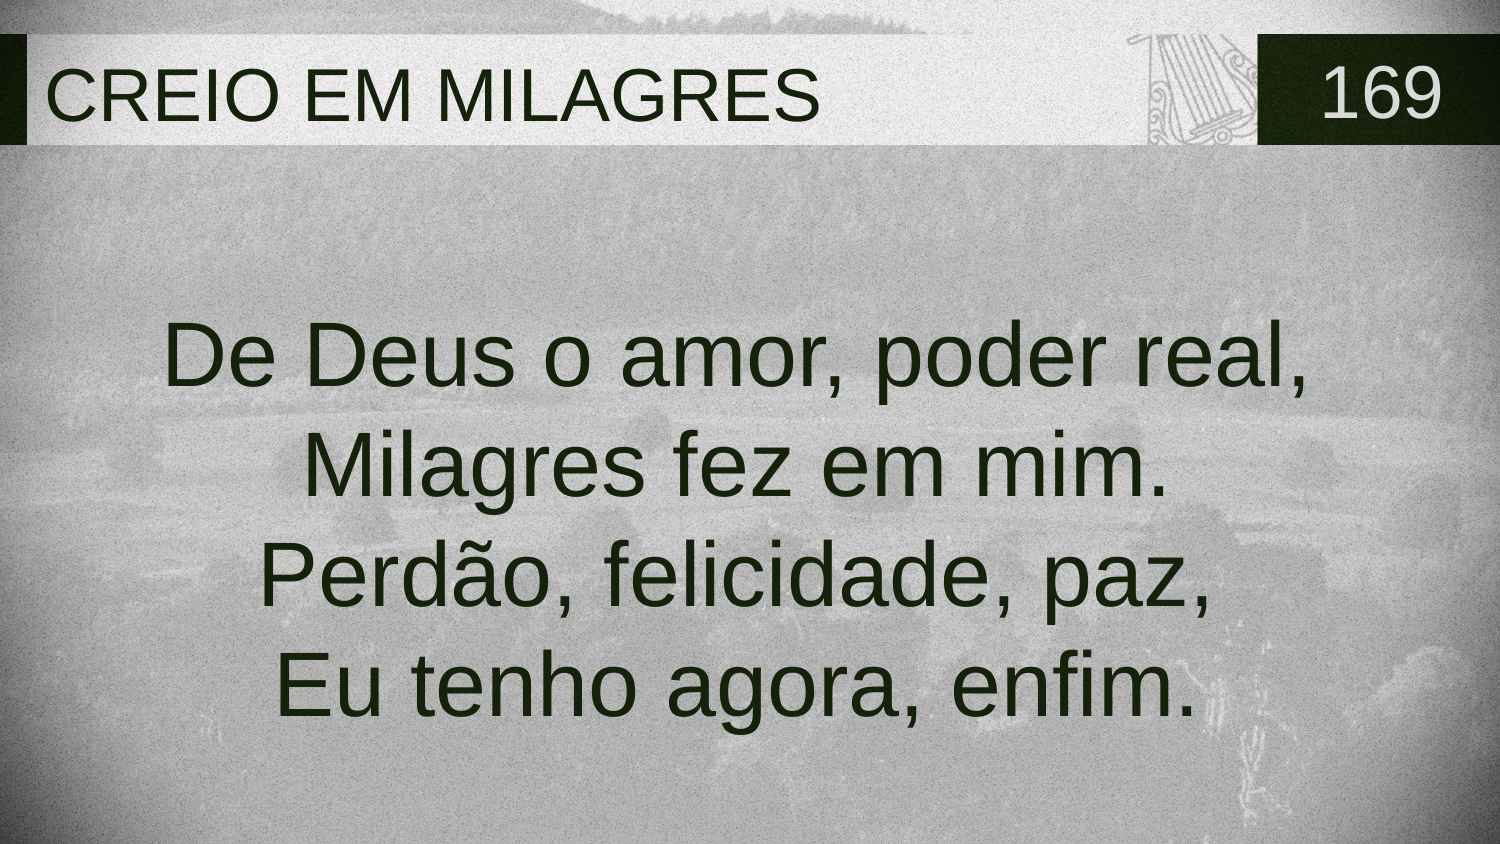

# CREIO EM MILAGRES
169
De Deus o amor, poder real,
Milagres fez em mim.
Perdão, felicidade, paz,
Eu tenho agora, enfim.